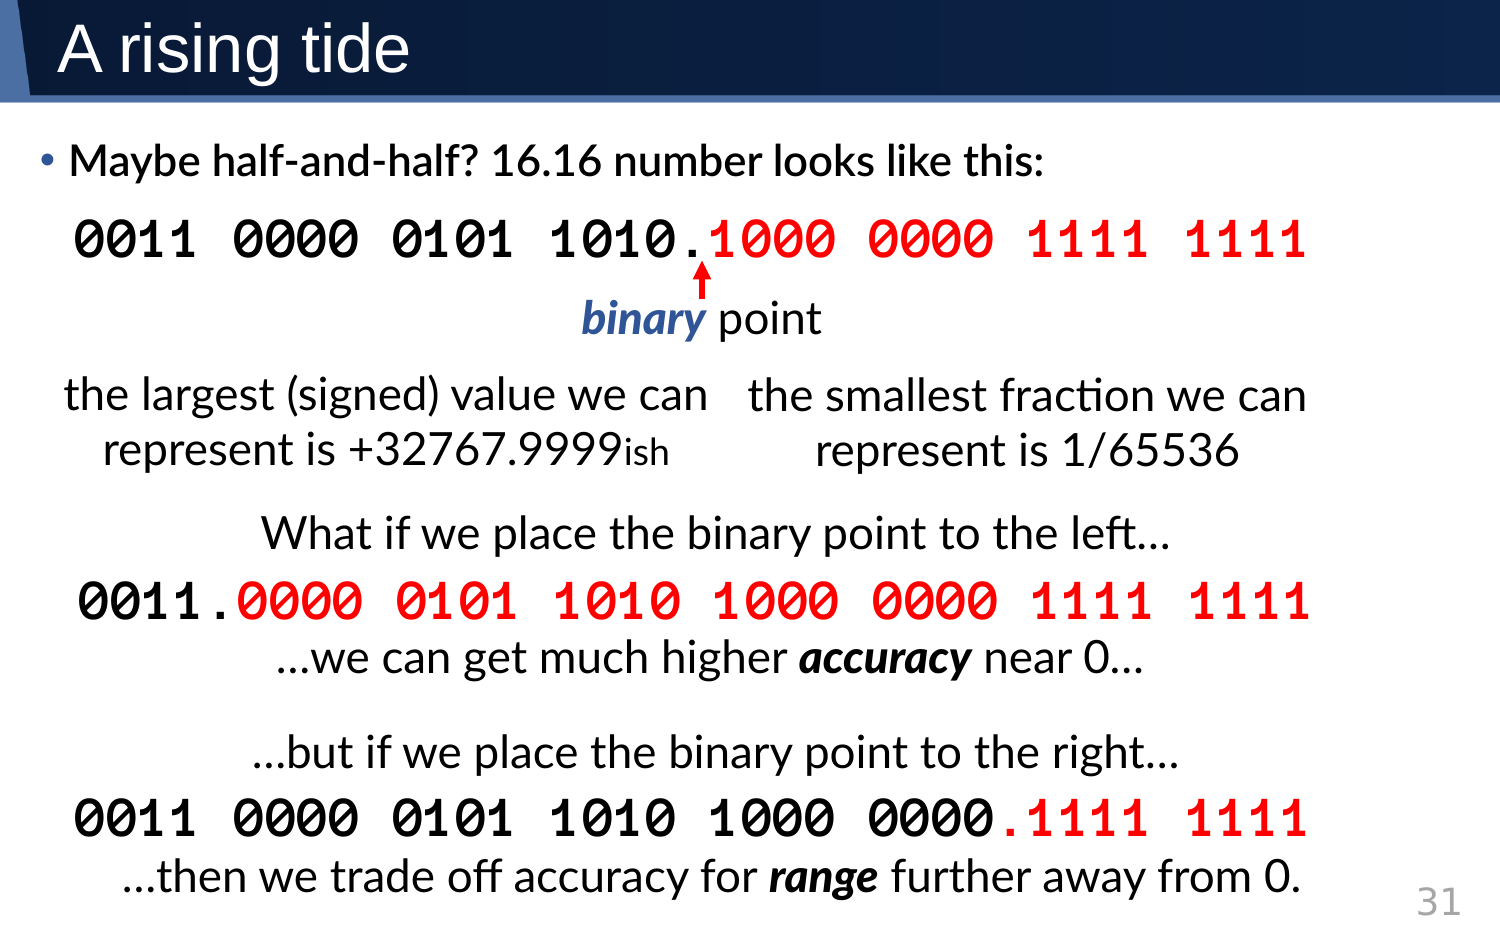

# A rising tide
Maybe half-and-half? 16.16 number looks like this:
0011 0000 0101 1010.1000 0000 1111 1111
binary point
the largest (signed) value we can represent is +32767.9999ish
the smallest fraction we can represent is 1/65536
What if we place the binary point to the left…
0011.0000 0101 1010 1000 0000 1111 1111
…we can get much higher accuracy near 0…
…but if we place the binary point to the right…
0011 0000 0101 1010 1000 0000.1111 1111
…then we trade off accuracy for range further away from 0.
31